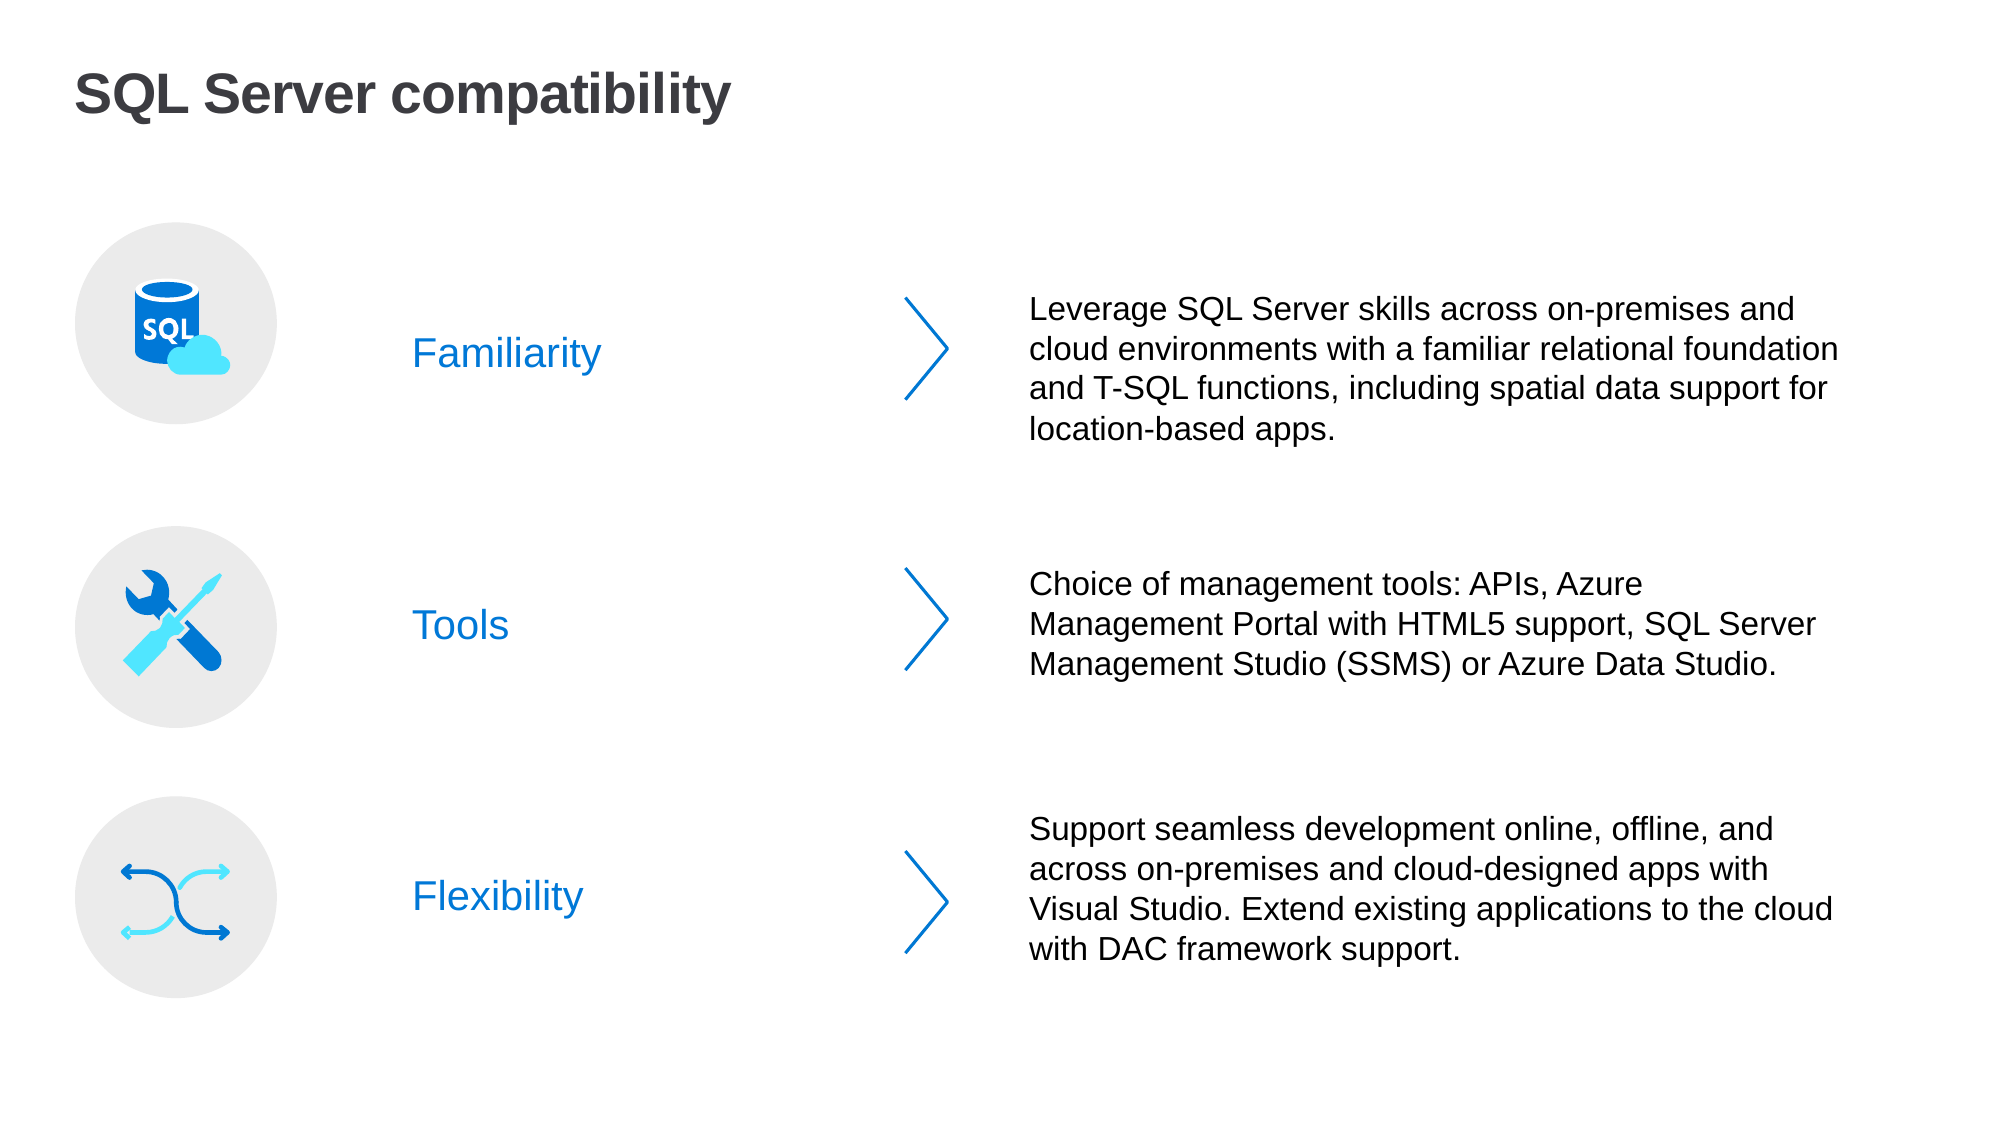

# SQL Server compatibility

Leverage SQL Server skills across on-premises and cloud environments with a familiar relational foundation and T-SQL functions, including spatial data support for location-based apps.

Familiarity

Choice of management tools: APIs, Azure Management Portal with HTML5 support, SQL Server Management Studio (SSMS) or Azure Data Studio.

Tools

Support seamless development online, offline, and across on-premises and cloud-designed apps with Visual Studio. Extend existing applications to the cloud with DAC framework support.

Flexibility